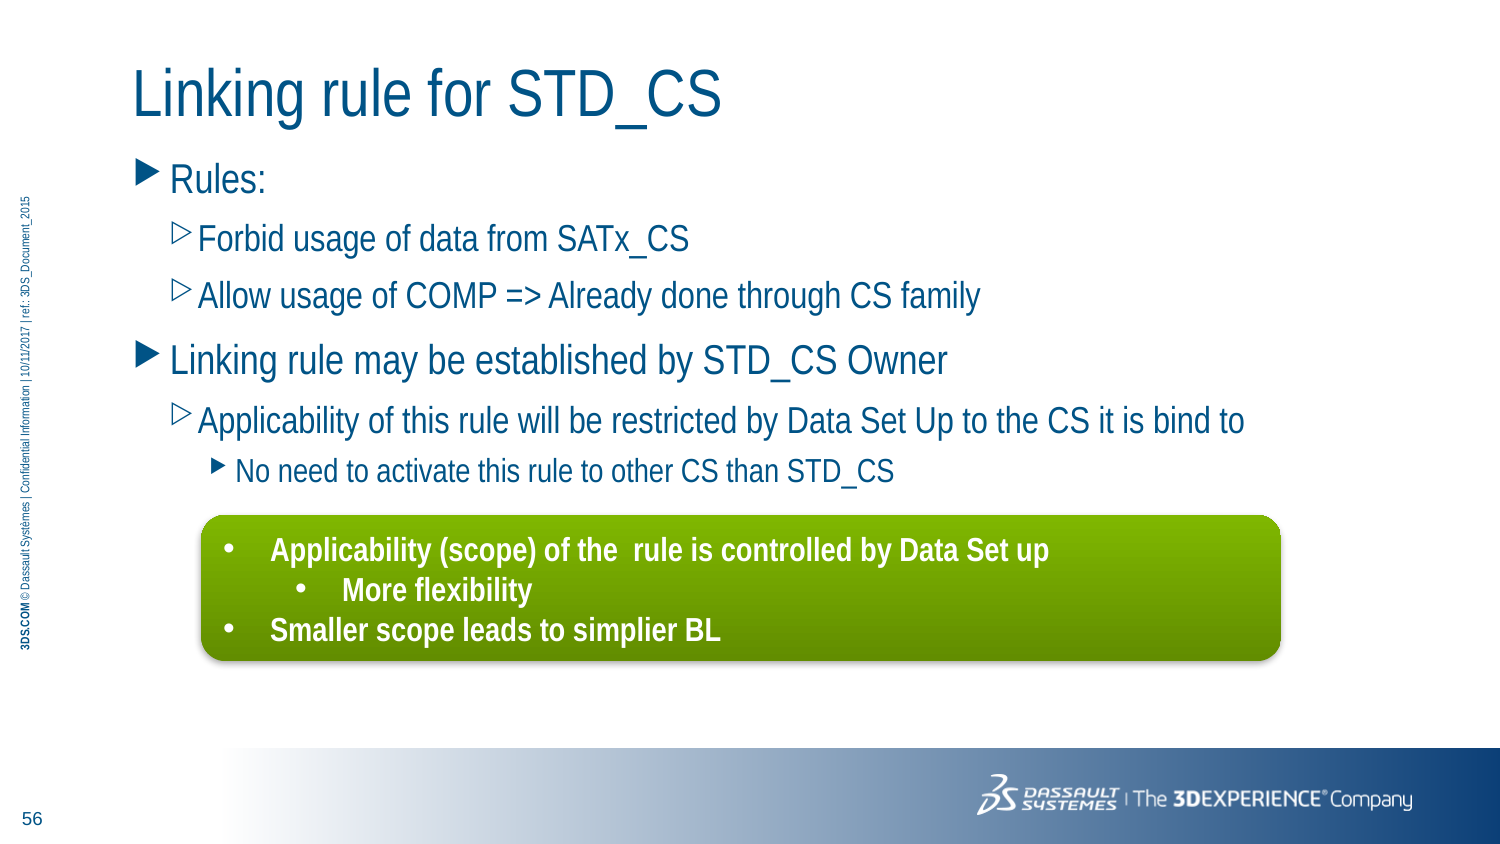

Linking rule for STD_CS
Rules:
Forbid usage of data from SATx_CS
Allow usage of COMP => Already done through CS family
Linking rule may be established by STD_CS Owner
Applicability of this rule will be restricted by Data Set Up to the CS it is bind to
No need to activate this rule to other CS than STD_CS
Applicability (scope) of the  rule is controlled by Data Set up
More flexibility
Smaller scope leads to simplier BL